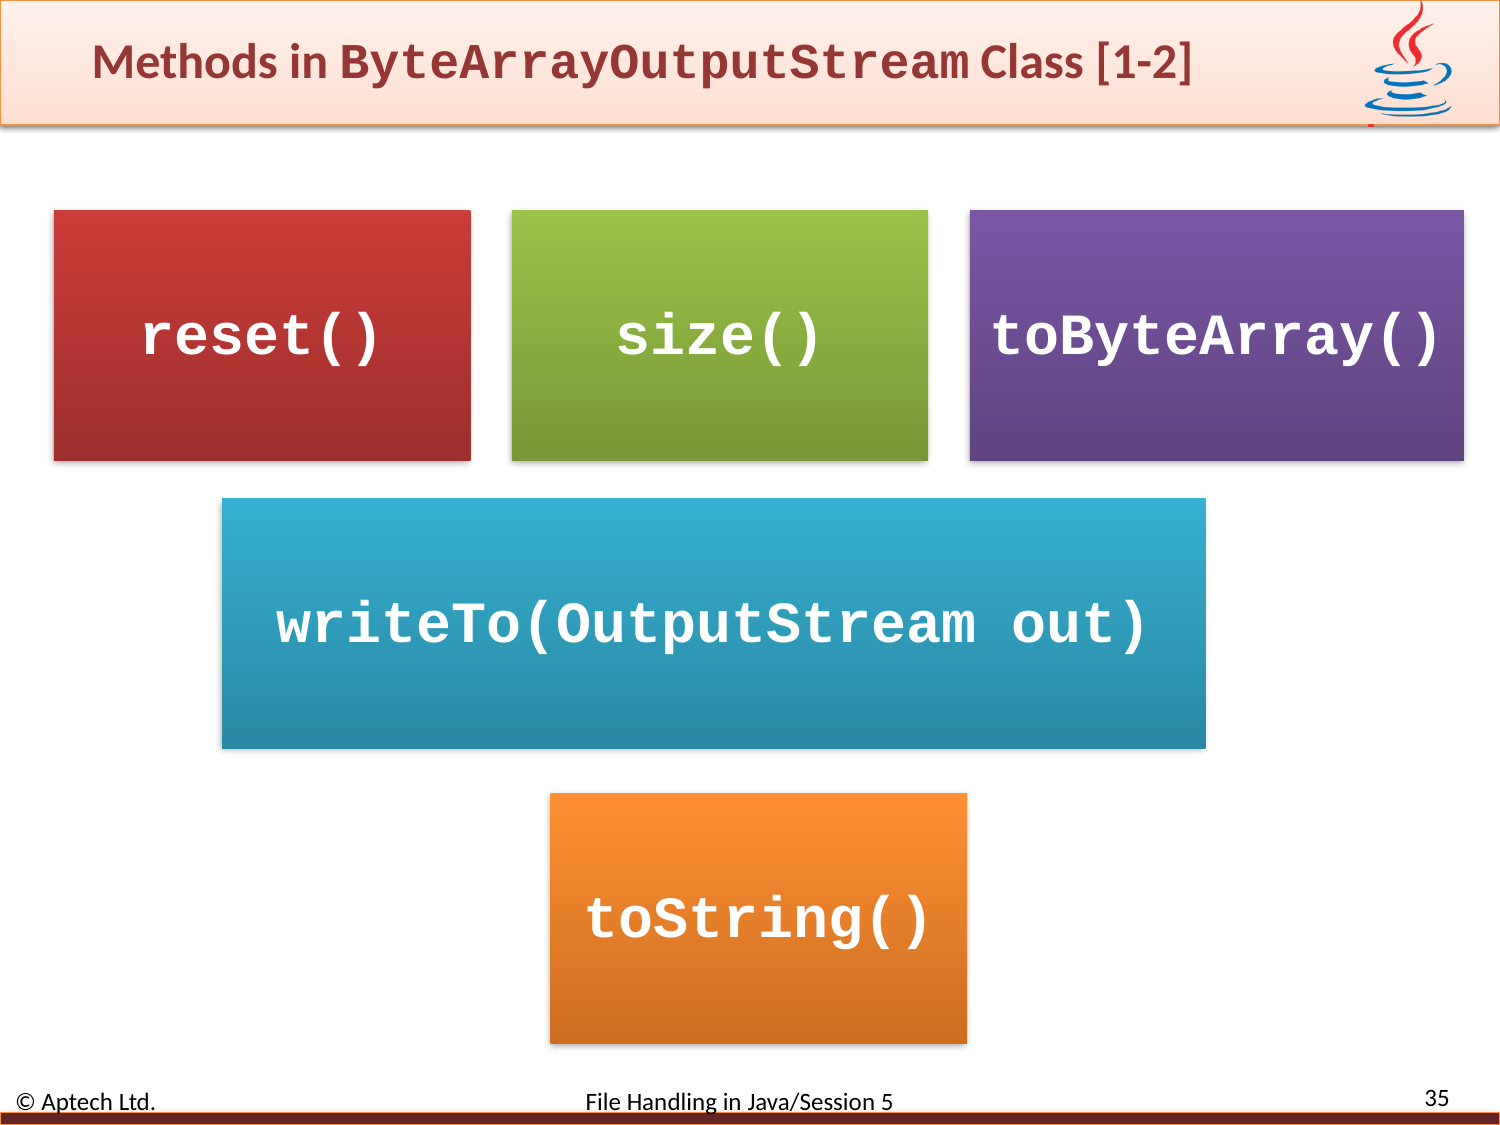

# Methods in ByteArrayOutputStream Class [1-2]

reset()
size()
toByteArray()
writeTo(OutputStream out)
toString()
35
© Aptech Ltd.                                                                           File Handling in Java/Session 5